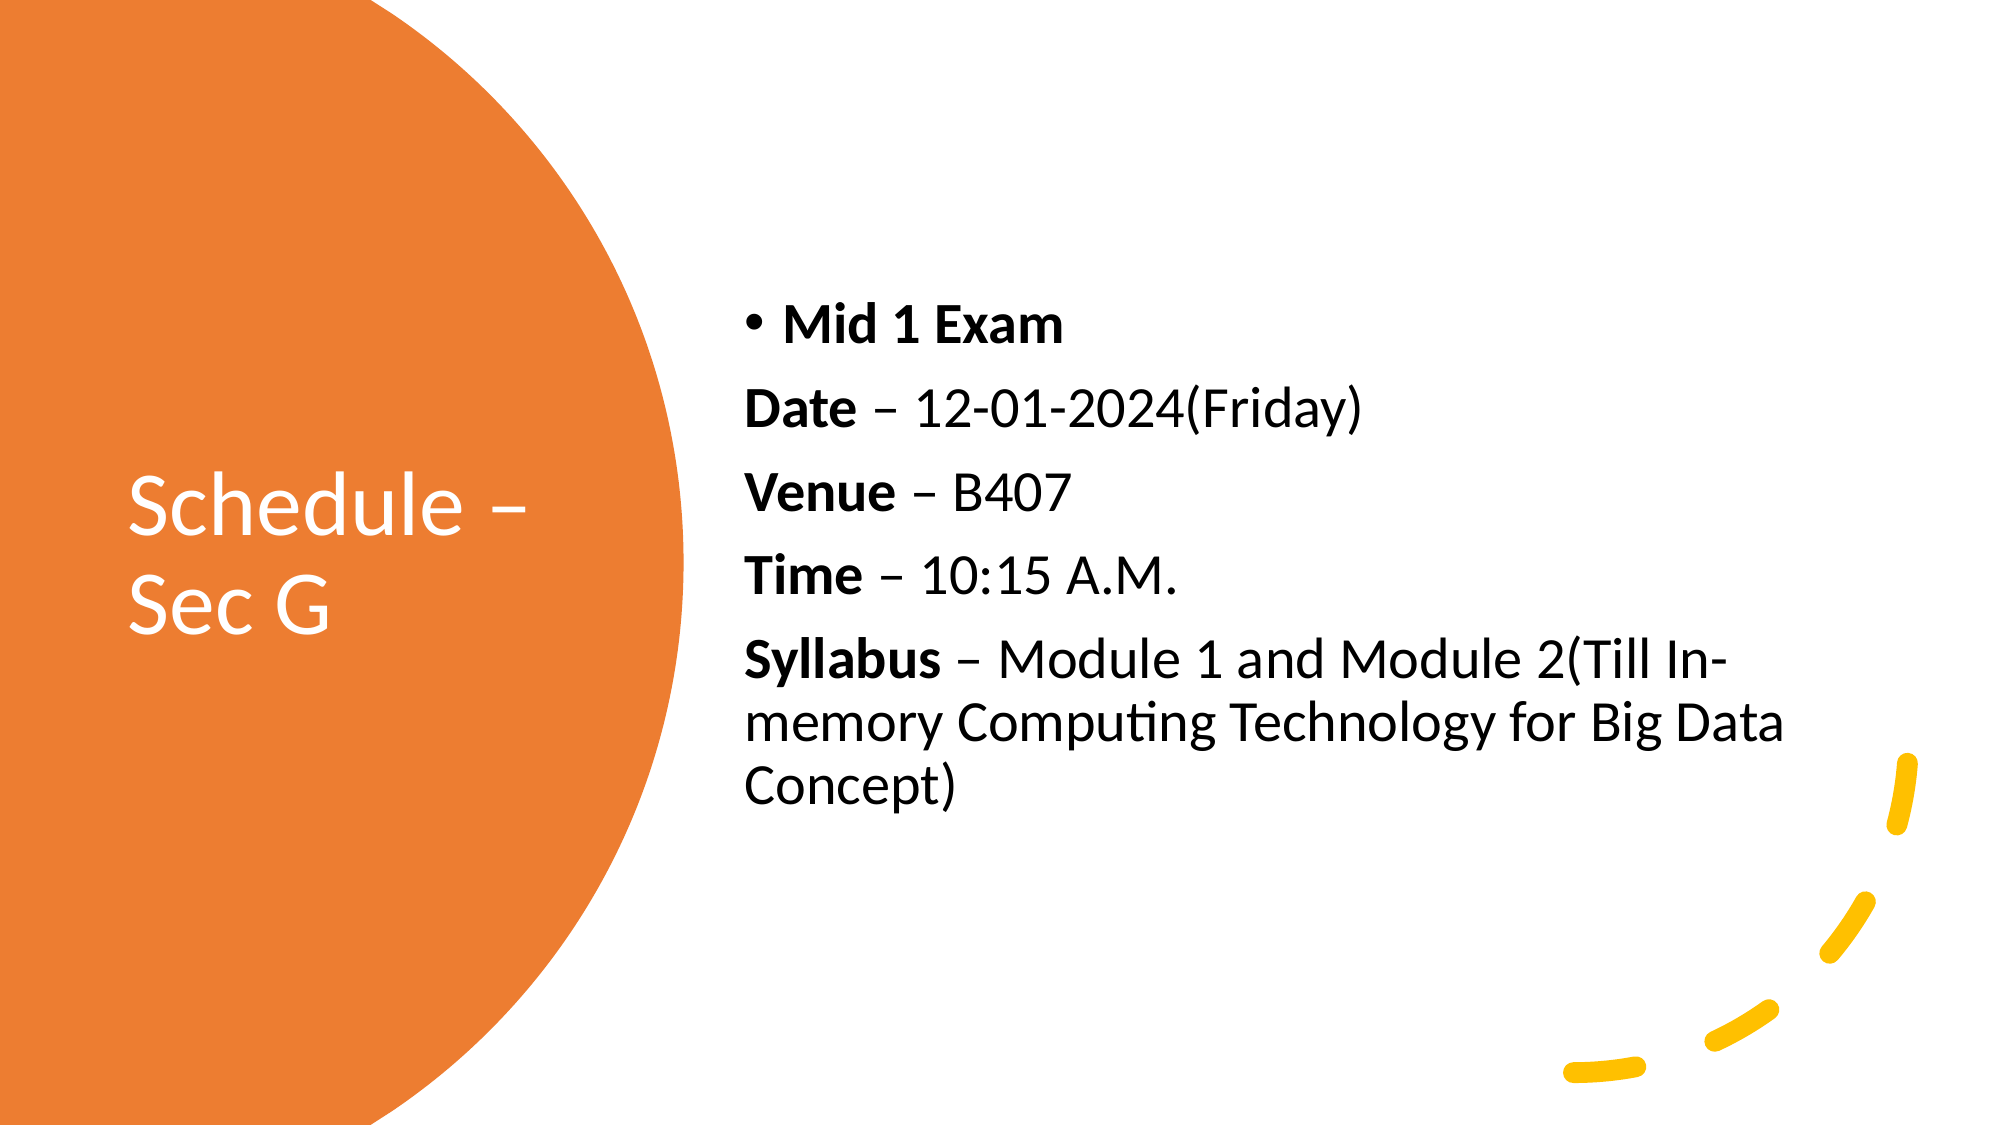

Mid 1 Exam
Date – 12-01-2024(Friday)
Venue – B407
Time – 10:15 A.M.
Syllabus – Module 1 and Module 2(Till In-memory Computing Technology for Big Data Concept)
# Schedule – Sec G